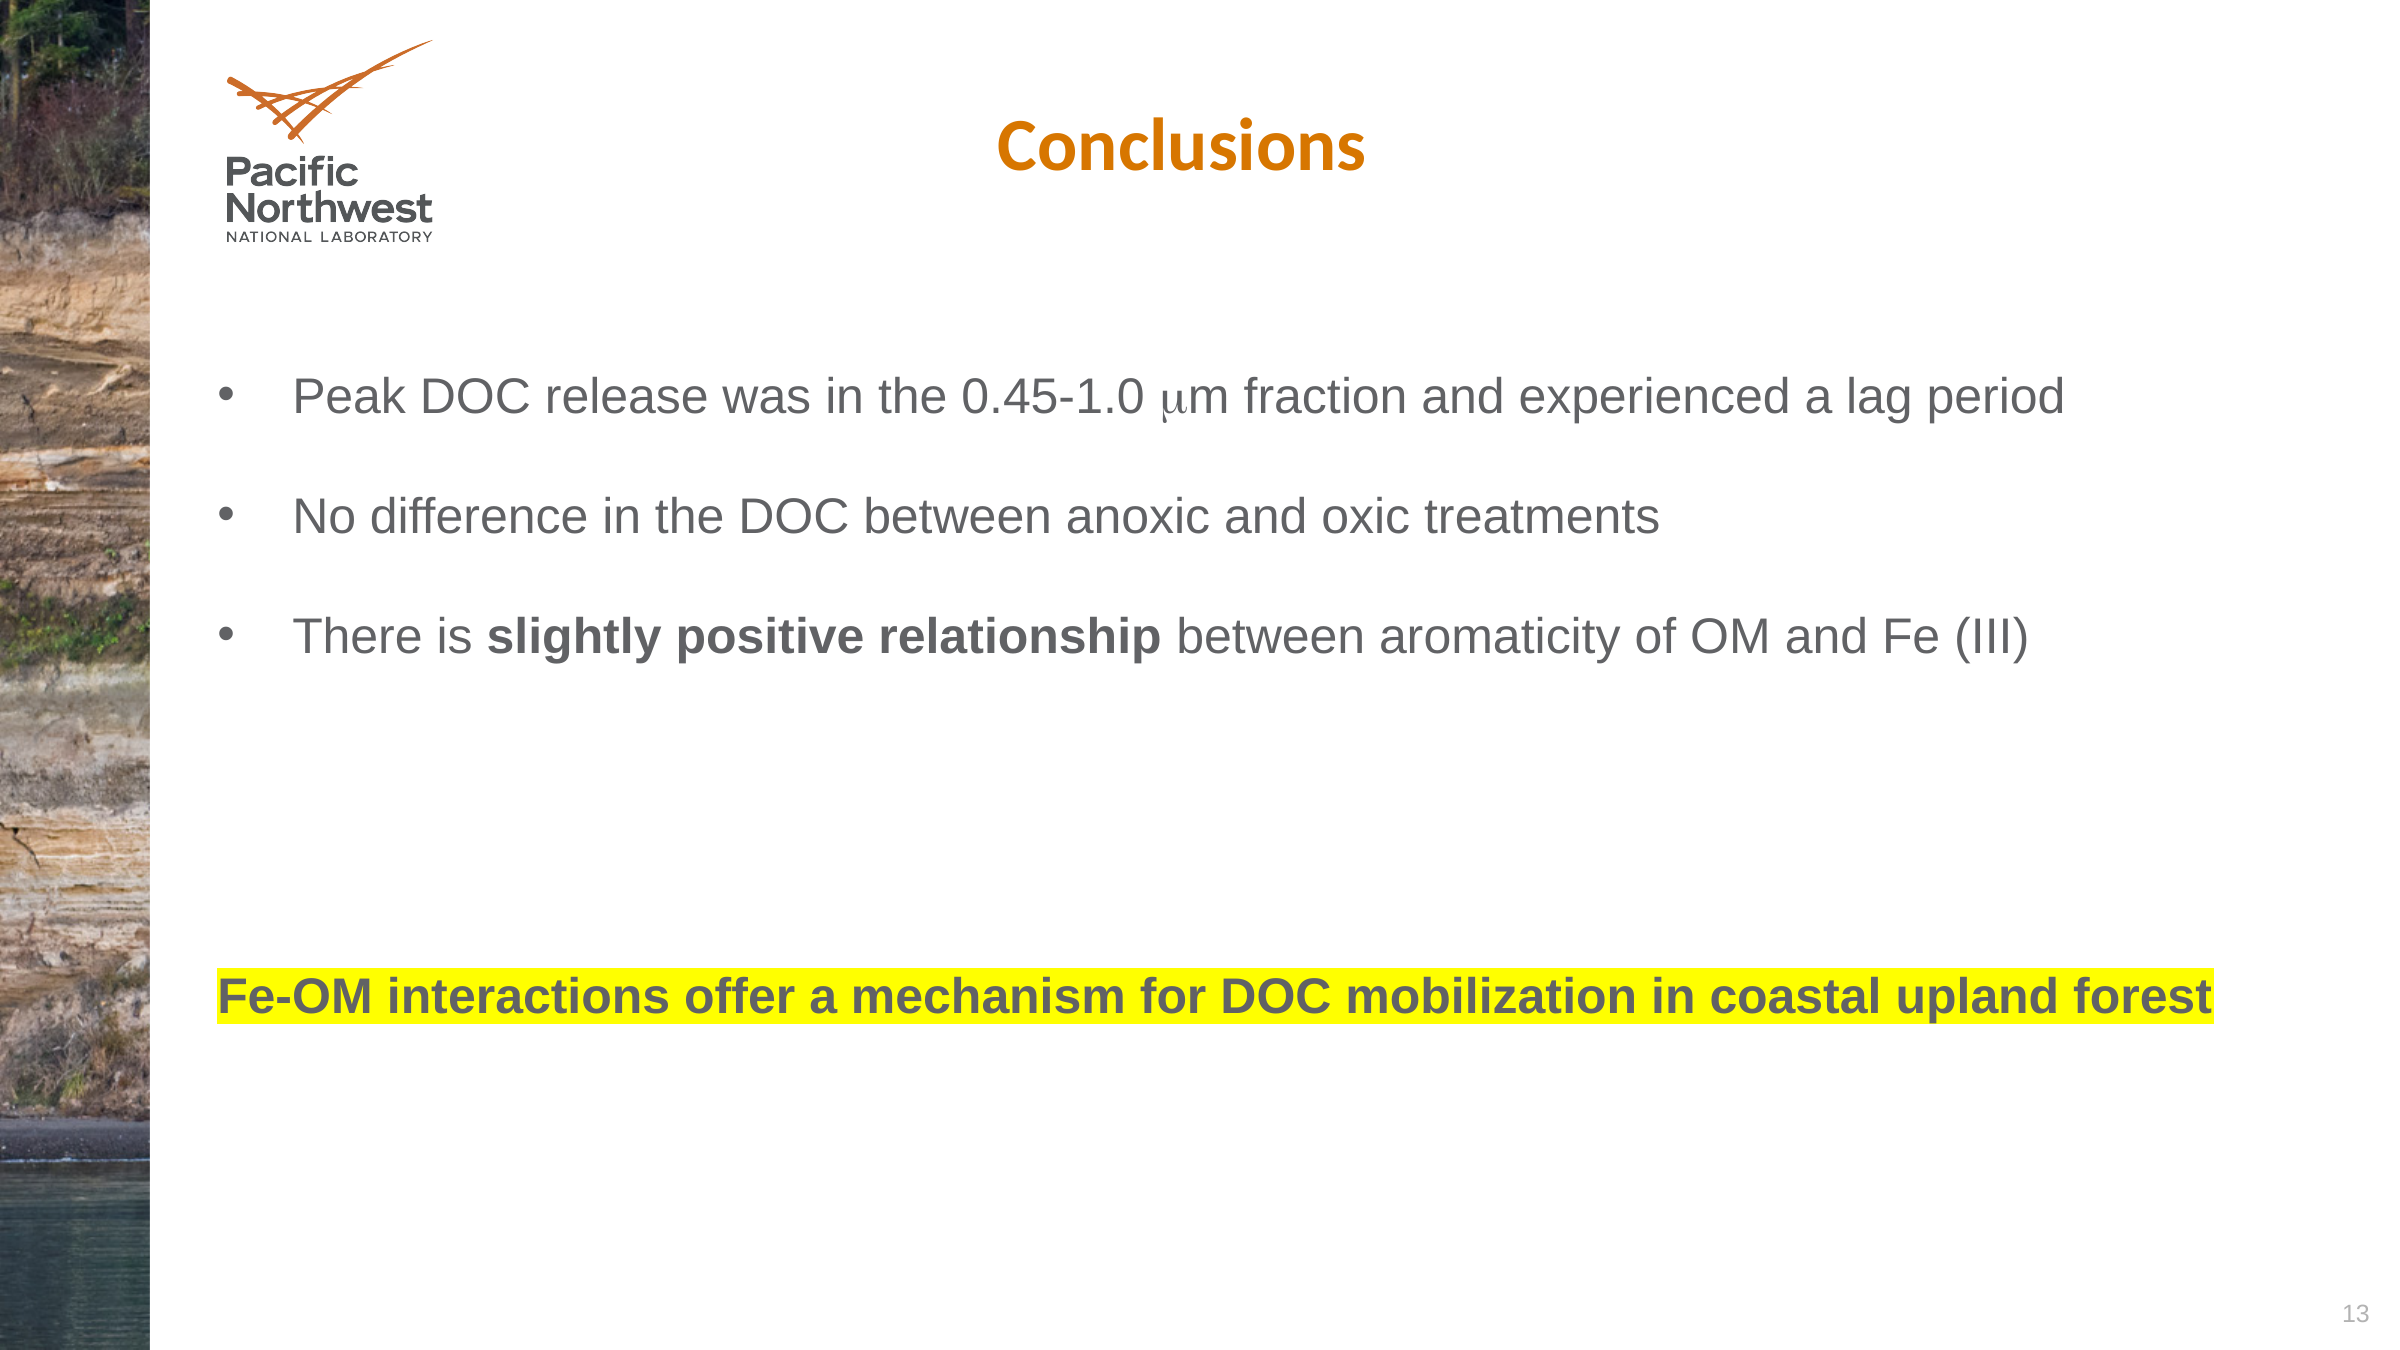

Conclusions
Peak DOC release was in the 0.45-1.0 μm fraction and experienced a lag period
No difference in the DOC between anoxic and oxic treatments
There is slightly positive relationship between aromaticity of OM and Fe (III)

Fe-OM interactions offer a mechanism for DOC mobilization in coastal upland forest
13